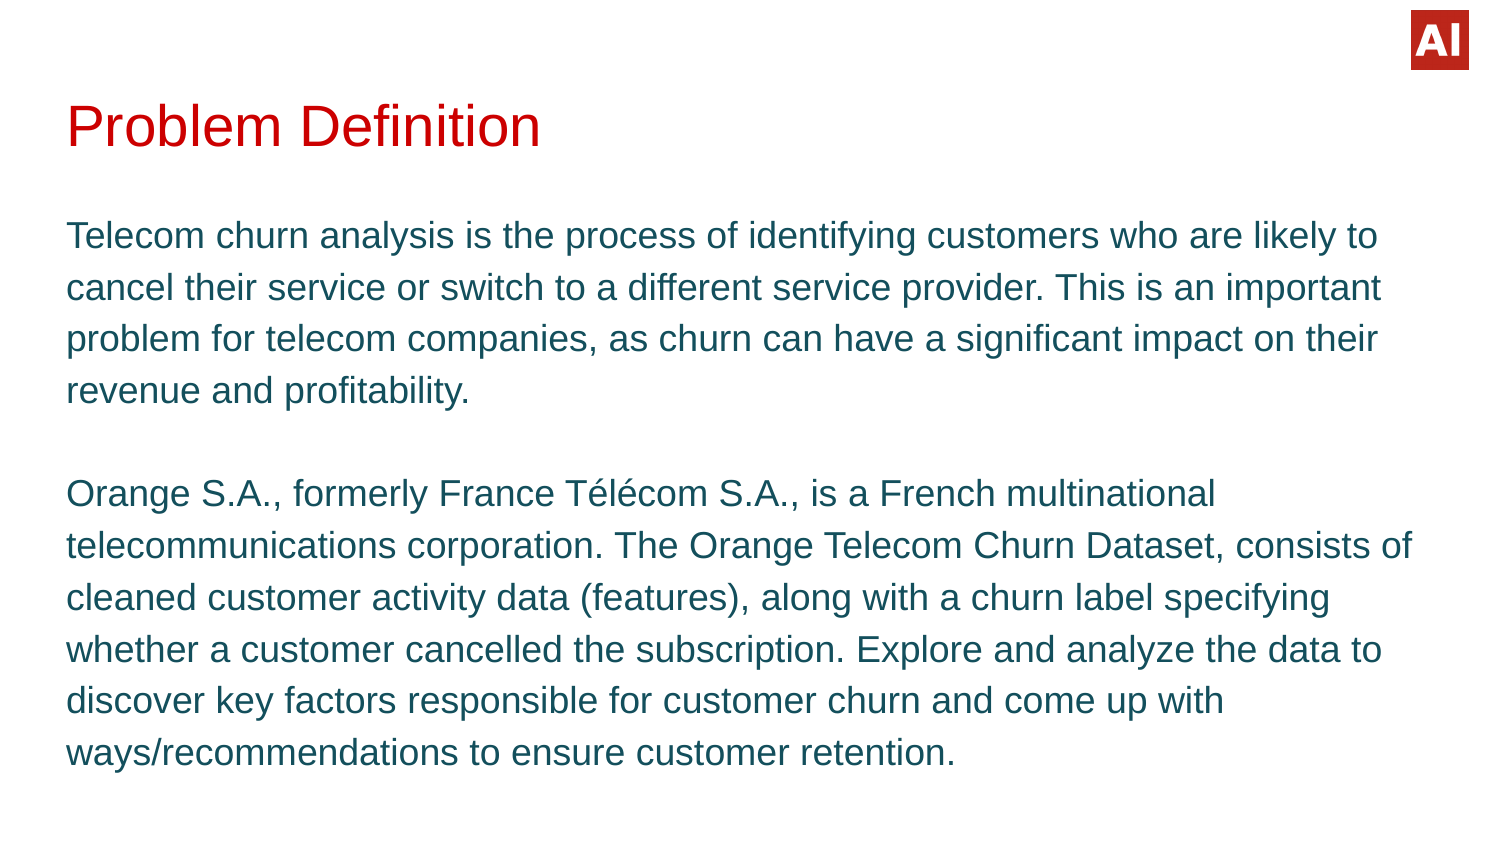

# Problem Definition
Telecom churn analysis is the process of identifying customers who are likely to cancel their service or switch to a different service provider. This is an important problem for telecom companies, as churn can have a significant impact on their revenue and profitability.

Orange S.A., formerly France Télécom S.A., is a French multinational telecommunications corporation. The Orange Telecom Churn Dataset, consists of cleaned customer activity data (features), along with a churn label specifying whether a customer cancelled the subscription. Explore and analyze the data to discover key factors responsible for customer churn and come up with ways/recommendations to ensure customer retention.